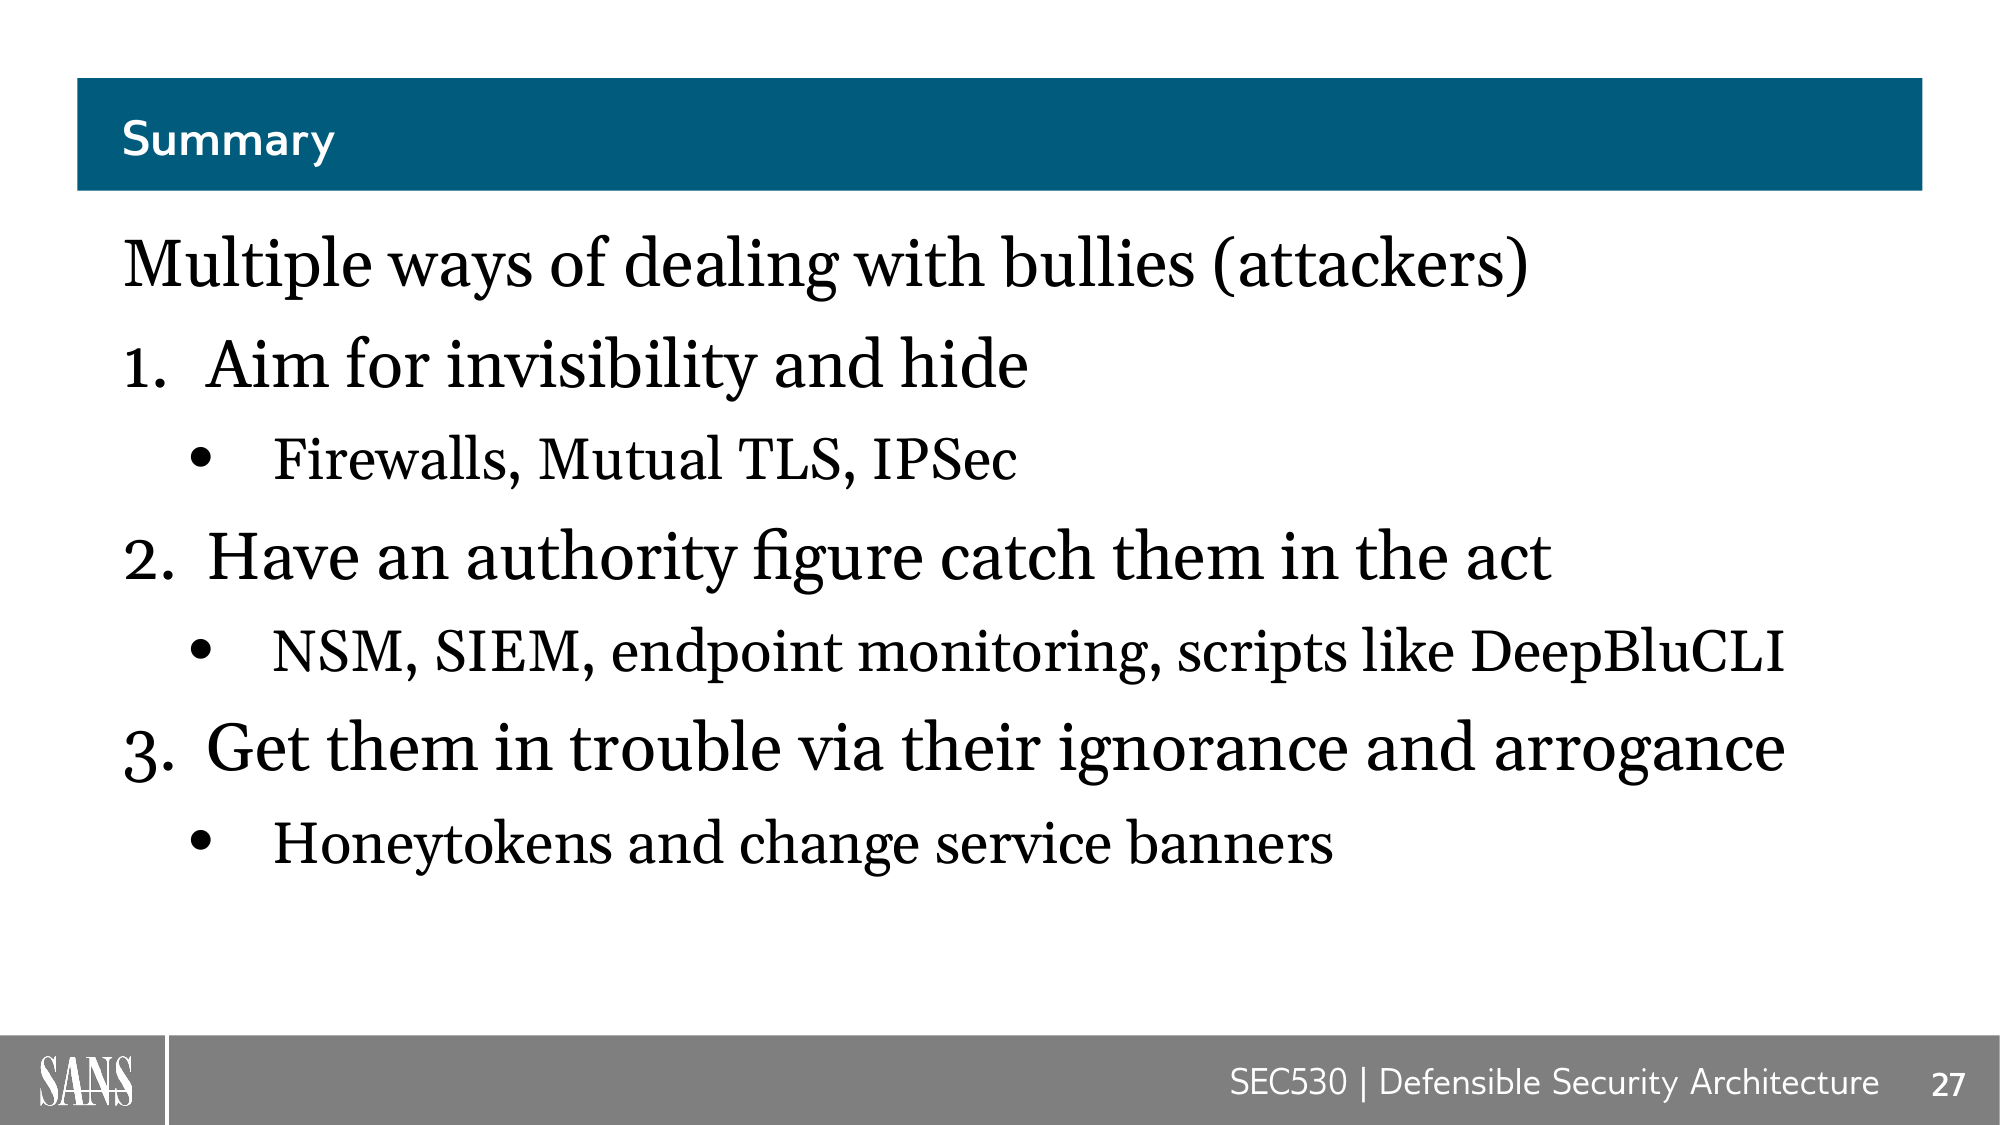

# Summary
Multiple ways of dealing with bullies (attackers)
Aim for invisibility and hide
Firewalls, Mutual TLS, IPSec
Have an authority figure catch them in the act
NSM, SIEM, endpoint monitoring, scripts like DeepBluCLI
Get them in trouble via their ignorance and arrogance
Honeytokens and change service banners